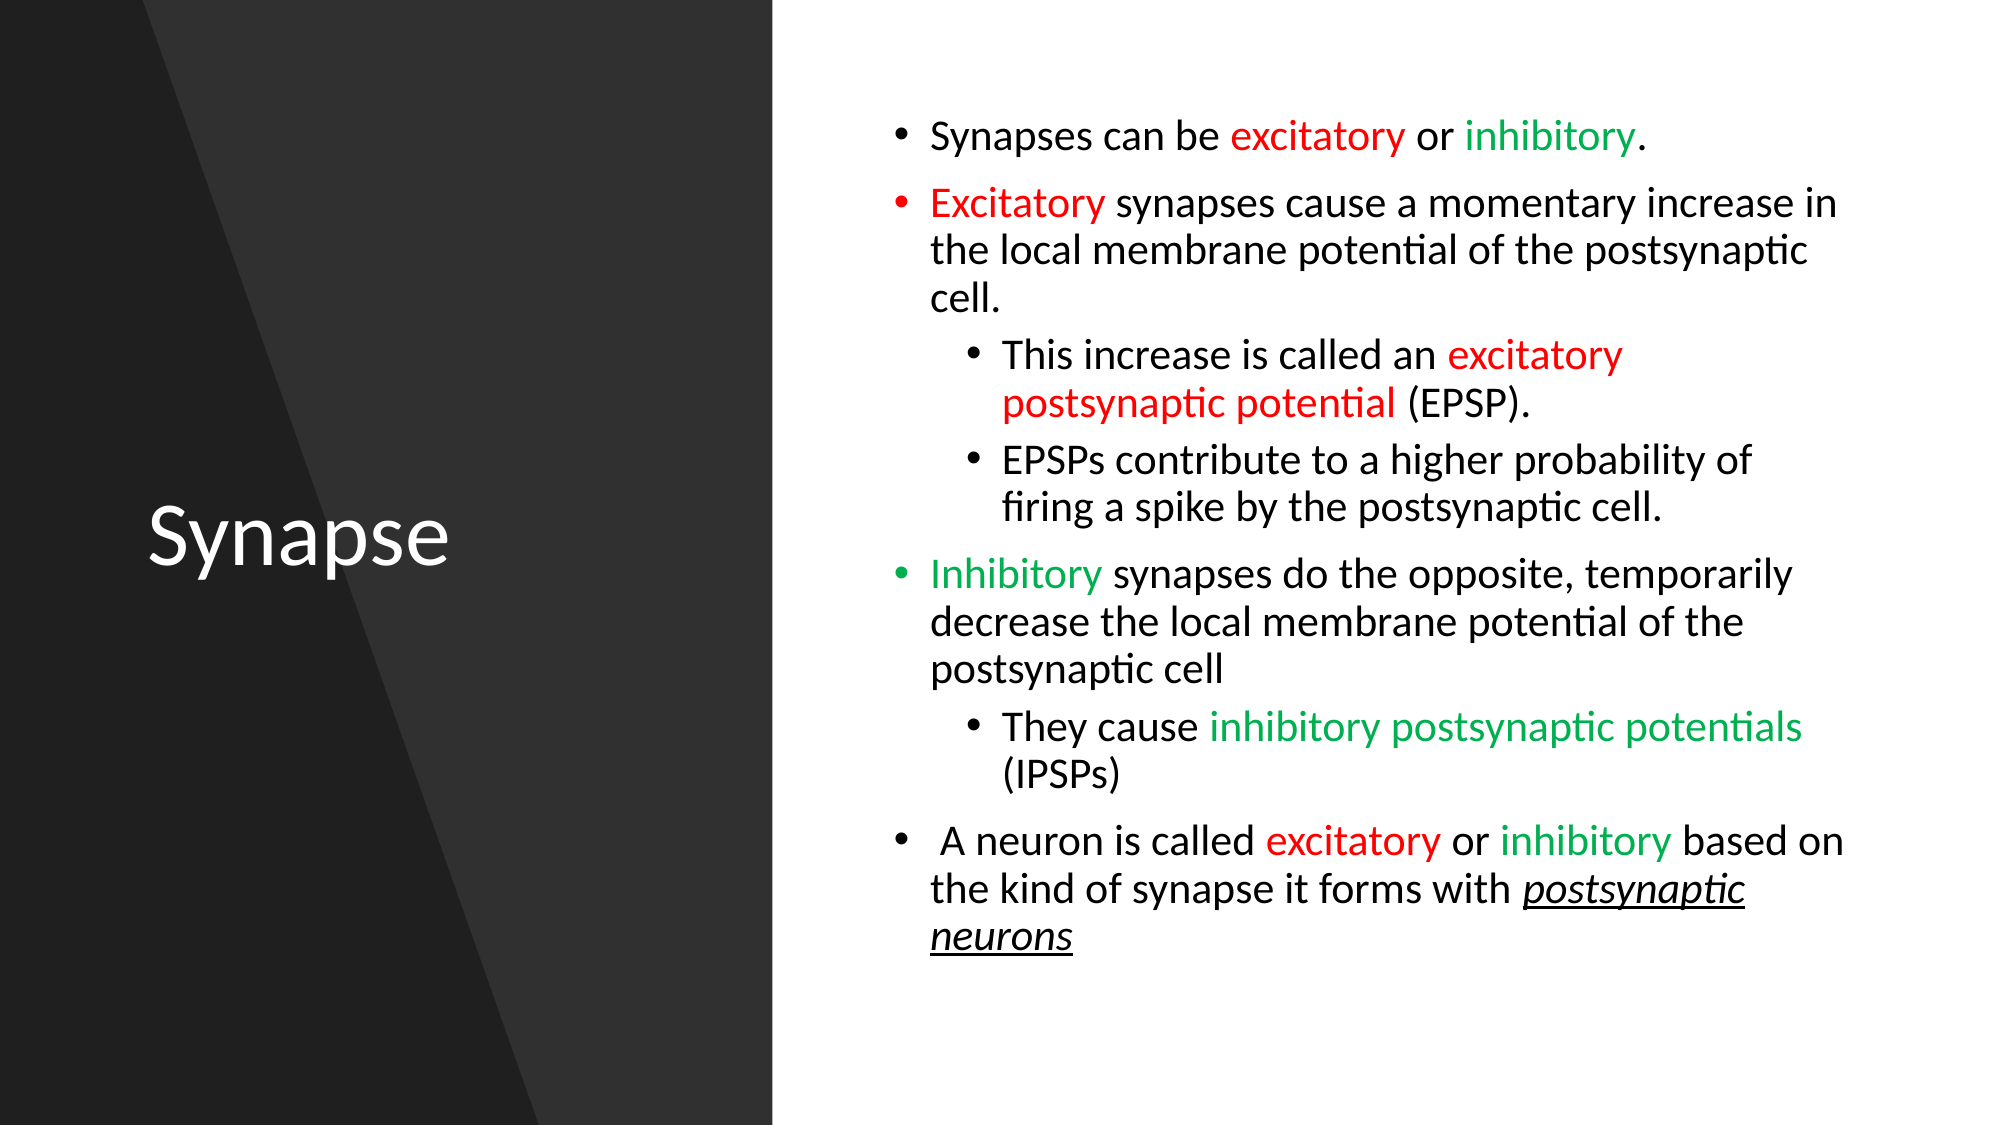

# Synapse
Synapses can be excitatory or inhibitory.
Excitatory synapses cause a momentary increase in the local membrane potential of the postsynaptic cell.
This increase is called an excitatory postsynaptic potential (EPSP).
EPSPs contribute to a higher probability of firing a spike by the postsynaptic cell.
Inhibitory synapses do the opposite, temporarily decrease the local membrane potential of the postsynaptic cell
They cause inhibitory postsynaptic potentials (IPSPs)
 A neuron is called excitatory or inhibitory based on the kind of synapse it forms with postsynaptic neurons